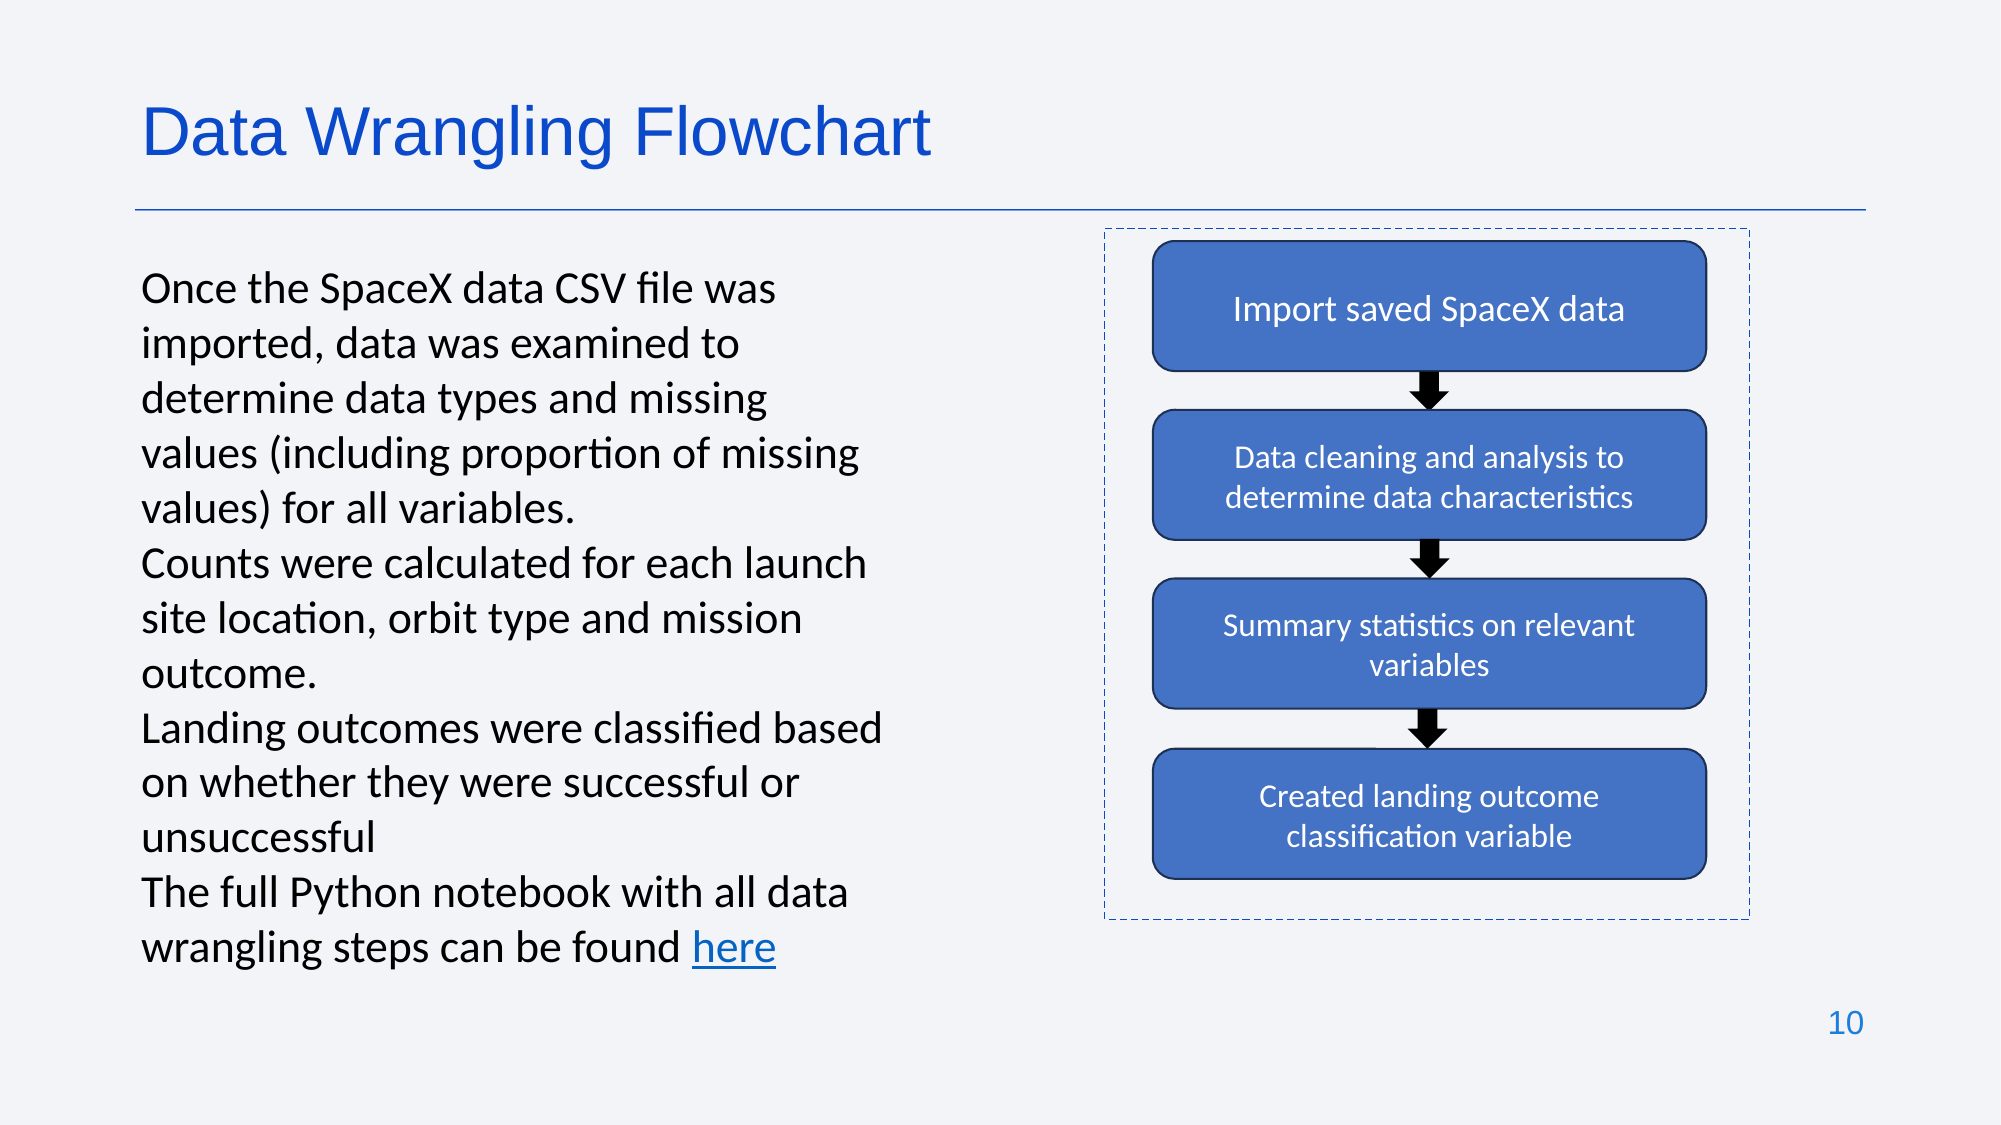

Data Wrangling Flowchart

Import saved SpaceX data
Once the SpaceX data CSV file was imported, data was examined to determine data types and missing values (including proportion of missing values) for all variables.
Counts were calculated for each launch site location, orbit type and mission outcome.
Landing outcomes were classified based on whether they were successful or unsuccessful
The full Python notebook with all data wrangling steps can be found here

Data cleaning and analysis to determine data characteristics

Summary statistics on relevant variables

Created landing outcome classification variable
10